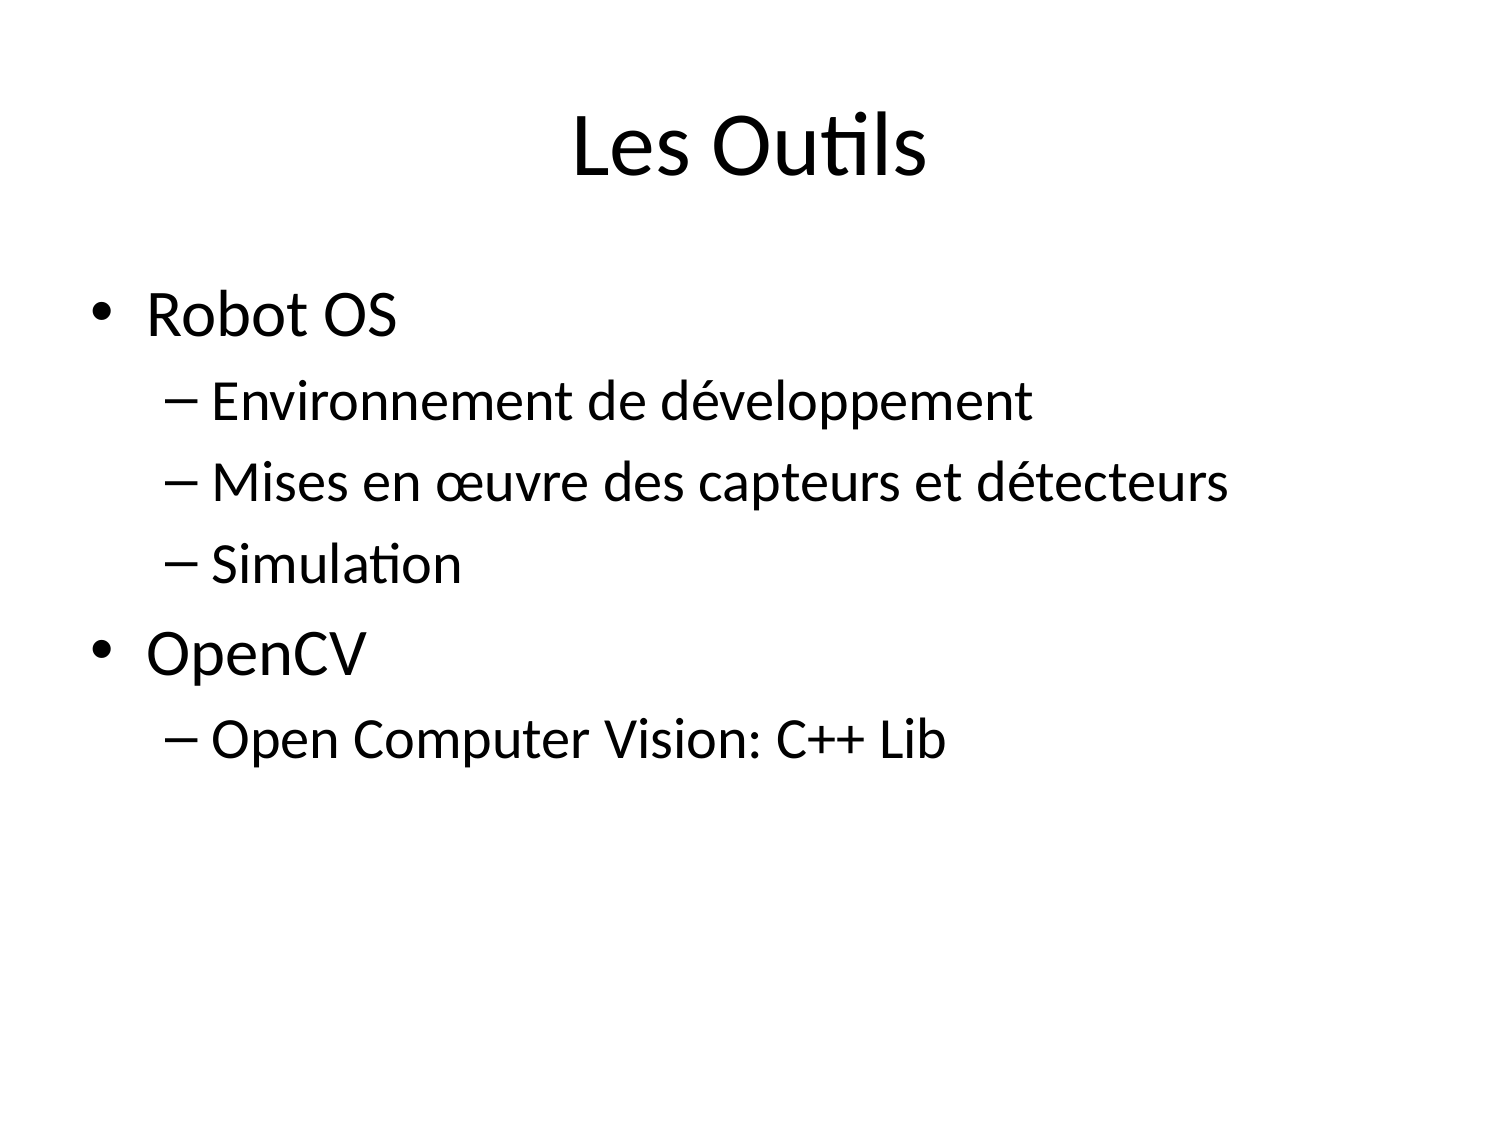

# Les Outils
Robot OS
Environnement de développement
Mises en œuvre des capteurs et détecteurs
Simulation
OpenCV
Open Computer Vision: C++ Lib